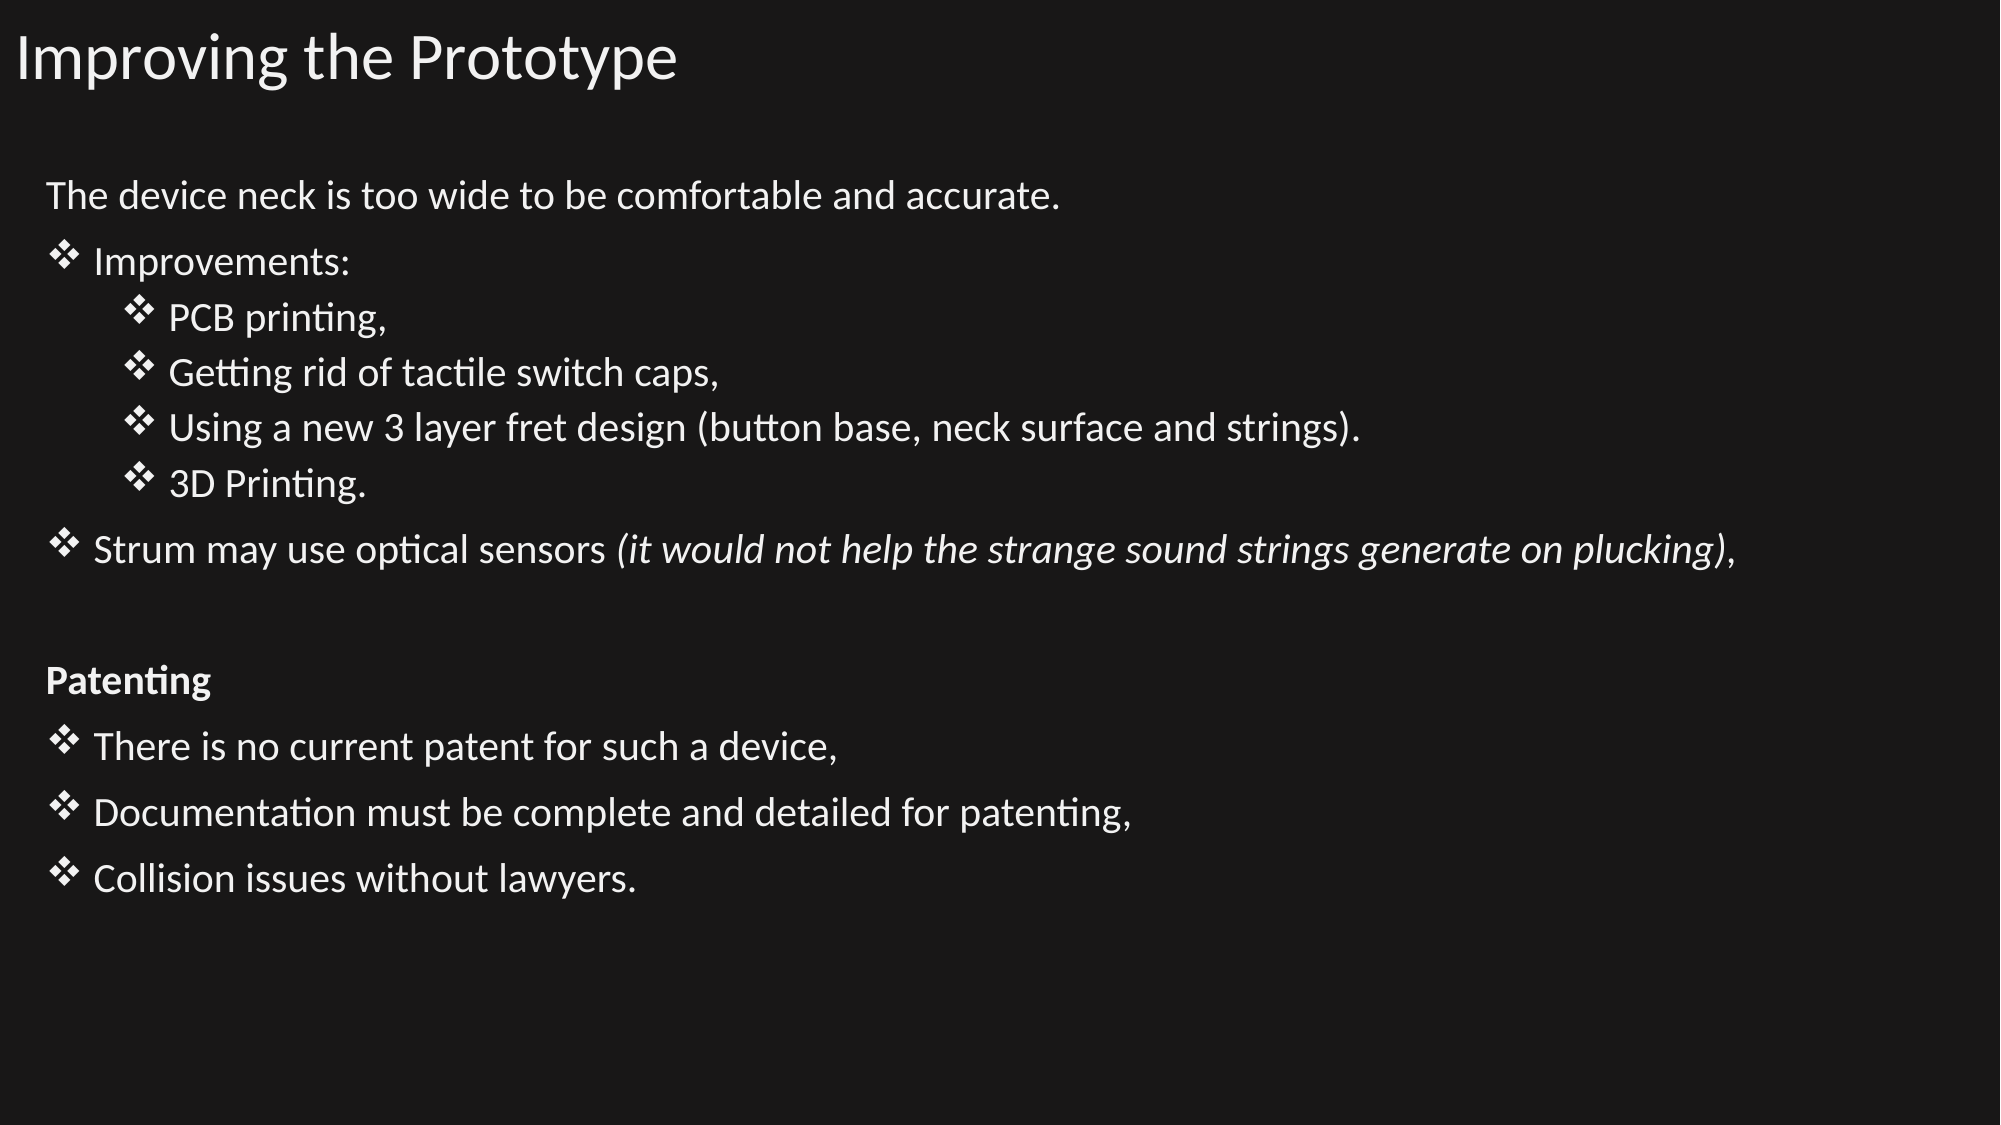

# Improving the Prototype

The device neck is too wide to be comfortable and accurate.
 Improvements:
 PCB printing,
 Getting rid of tactile switch caps,
 Using a new 3 layer fret design (button base, neck surface and strings).
 3D Printing.
 Strum may use optical sensors (it would not help the strange sound strings generate on plucking),

Patenting
 There is no current patent for such a device,
 Documentation must be complete and detailed for patenting,
 Collision issues without lawyers.